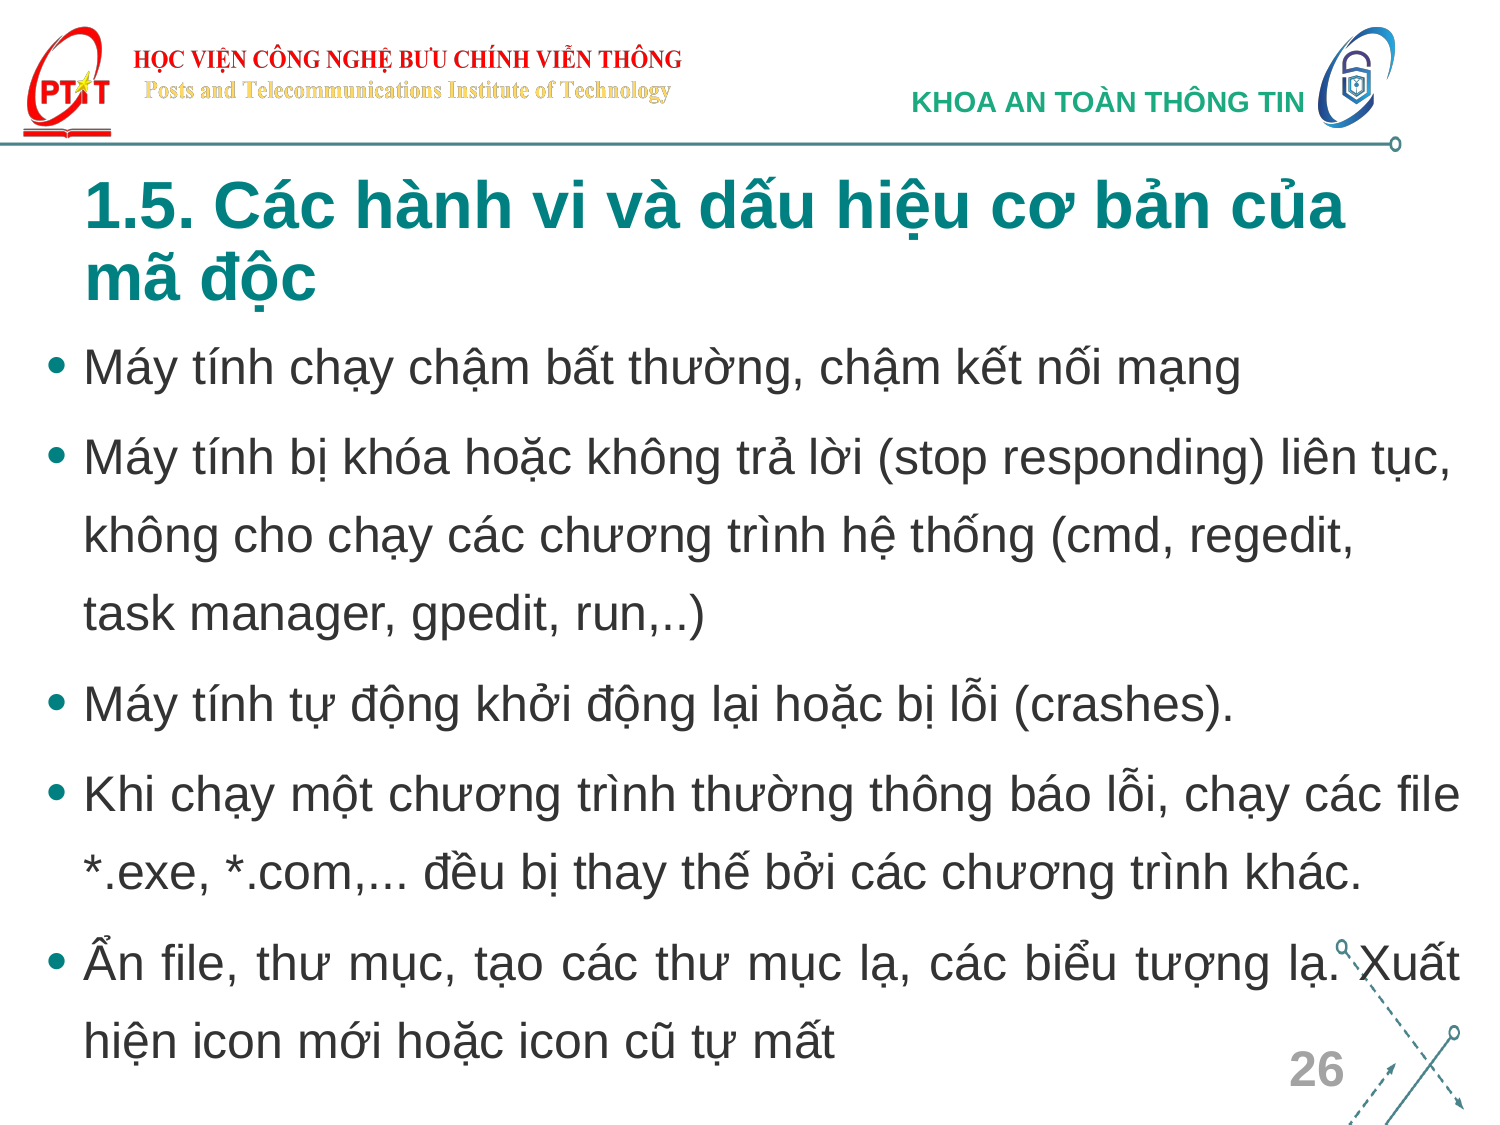

# 1.5. Các hành vi và dấu hiệu cơ bản của mã độc
Máy tính chạy chậm bất thường, chậm kết nối mạng
Máy tính bị khóa hoặc không trả lời (stop responding) liên tục, không cho chạy các chương trình hệ thống (cmd, regedit, task manager, gpedit, run,..)
Máy tính tự động khởi động lại hoặc bị lỗi (crashes).
Khi chạy một chương trình thường thông báo lỗi, chạy các file *.exe, *.com,... đều bị thay thế bởi các chương trình khác.
Ẩn file, thư mục, tạo các thư mục lạ, các biểu tượng lạ. Xuất hiện icon mới hoặc icon cũ tự mất